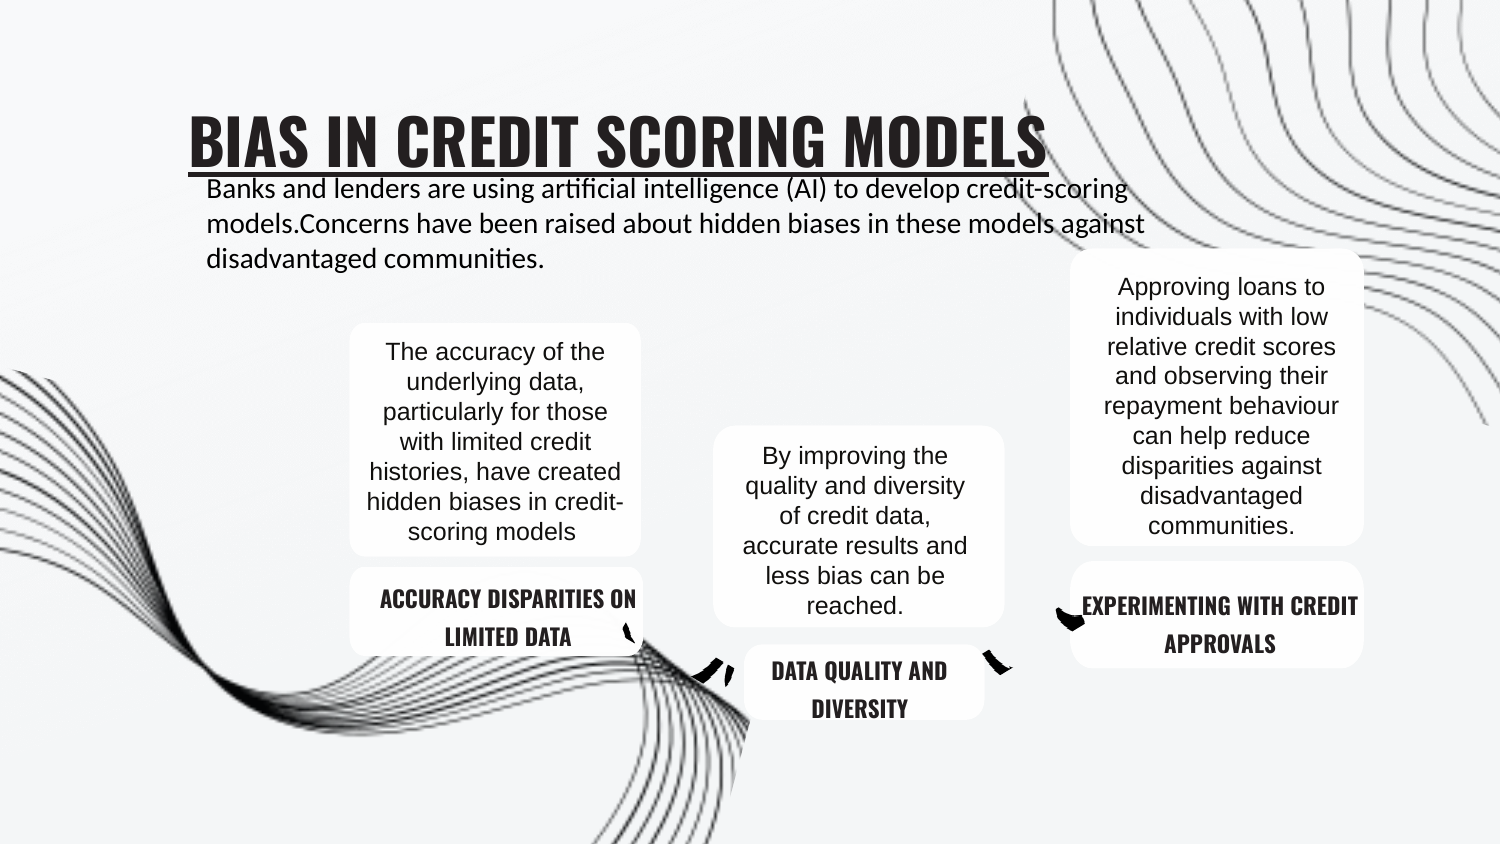

BIAS IN CREDIT SCORING MODELS
Banks and lenders are using artificial intelligence (AI) to develop credit-scoring models.Concerns have been raised about hidden biases in these models against disadvantaged communities.

Approving loans to individuals with low relative credit scores and observing their repayment behaviour can help reduce disparities against disadvantaged communities.

The accuracy of the underlying data, particularly for those with limited credit histories, have created hidden biases in credit-scoring models

By improving the quality and diversity of credit data, accurate results and less bias can be reached.

ACCURACY DISPARITIES ON LIMITED DATA
EXPERIMENTING WITH CREDIT APPROVALS

DATA QUALITY AND DIVERSITY